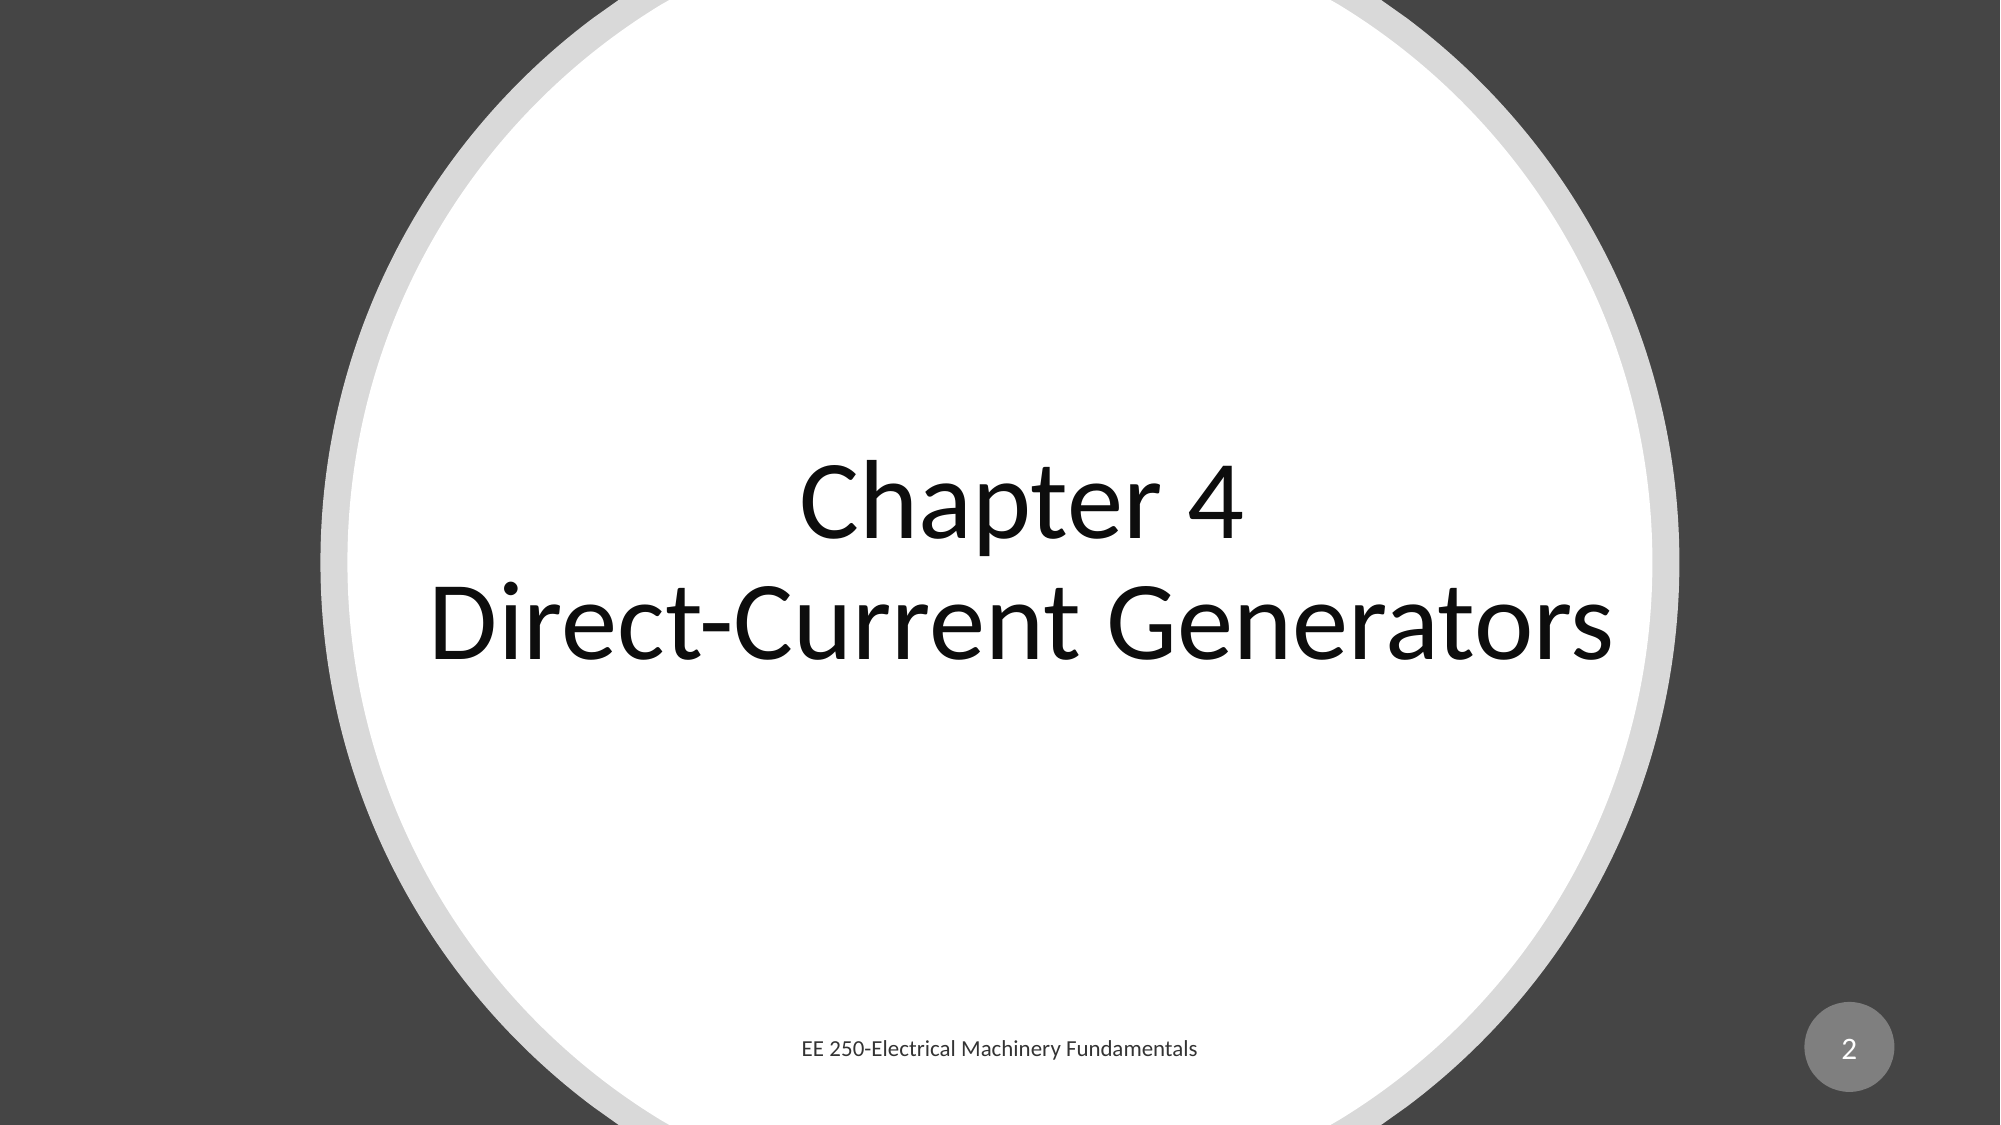

# Chapter 4 Direct-Current Generators
2
EE 250-Electrical Machinery Fundamentals